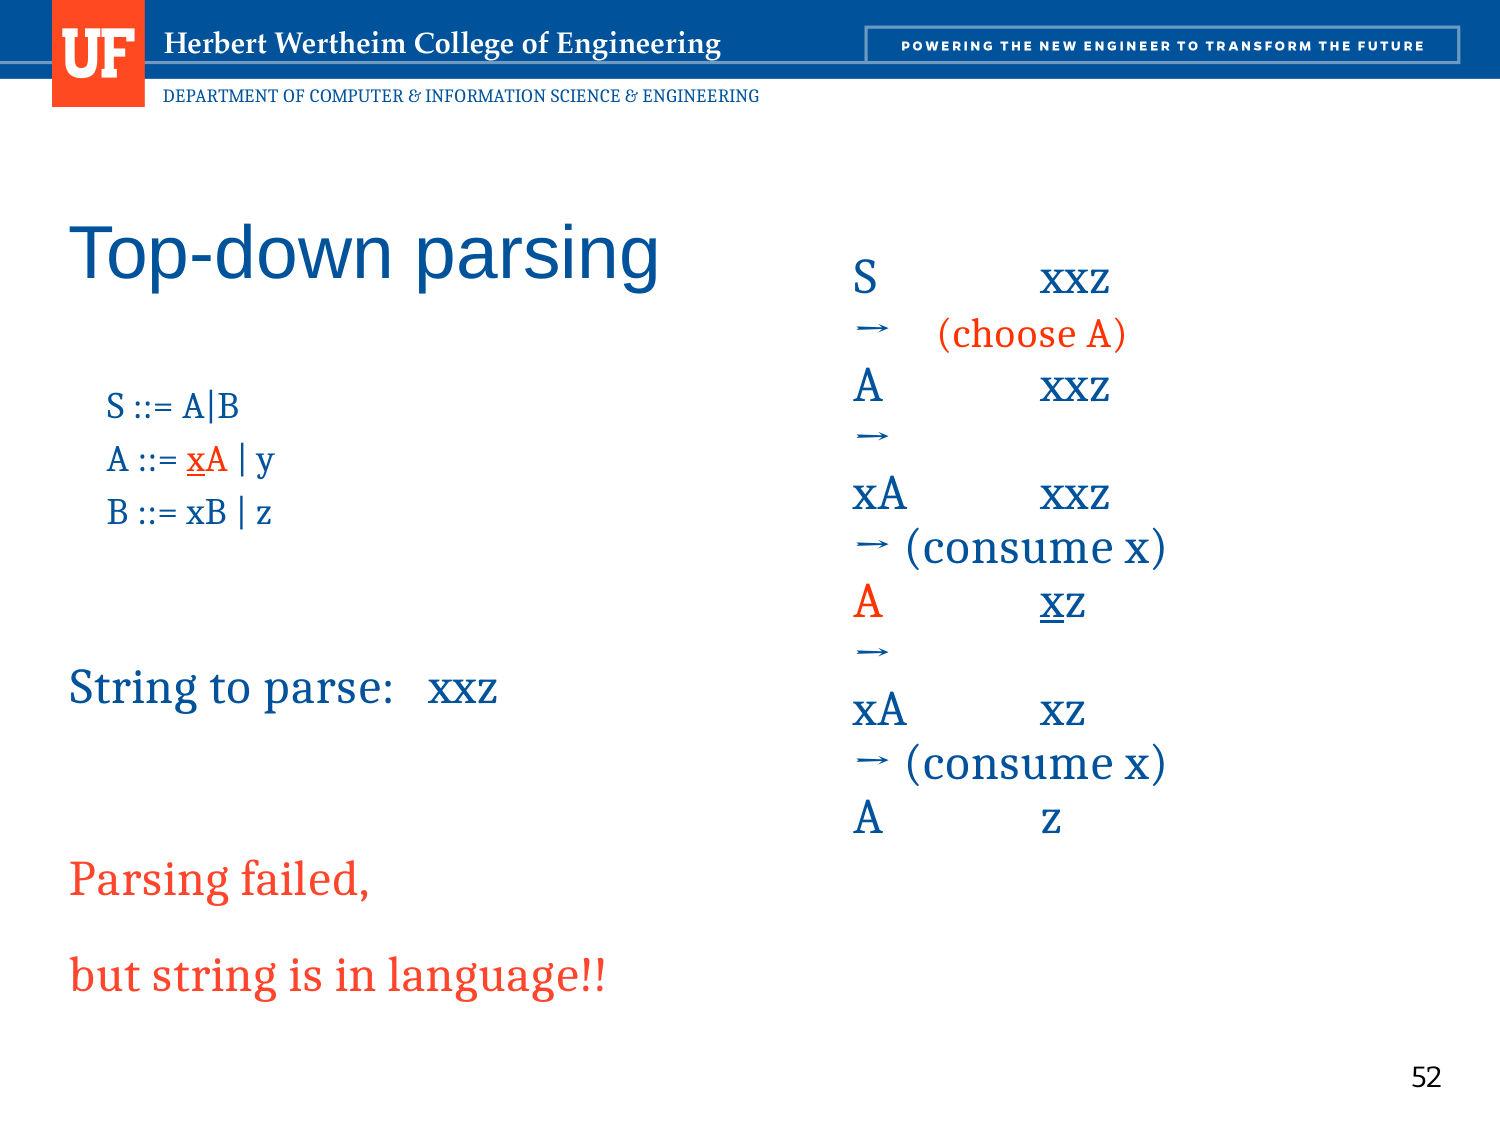

# Top-down parsing
S		xxz
→    (choose A)
A		xxz
→
xA	xxz
→ (consume x)
A		xz
→
xA	xz
→ (consume x)
A		z
S ::= A|B
A ::= xA | y
B ::= xB | z

String to parse:   xxz

Parsing failed,
but string is in language!!
52